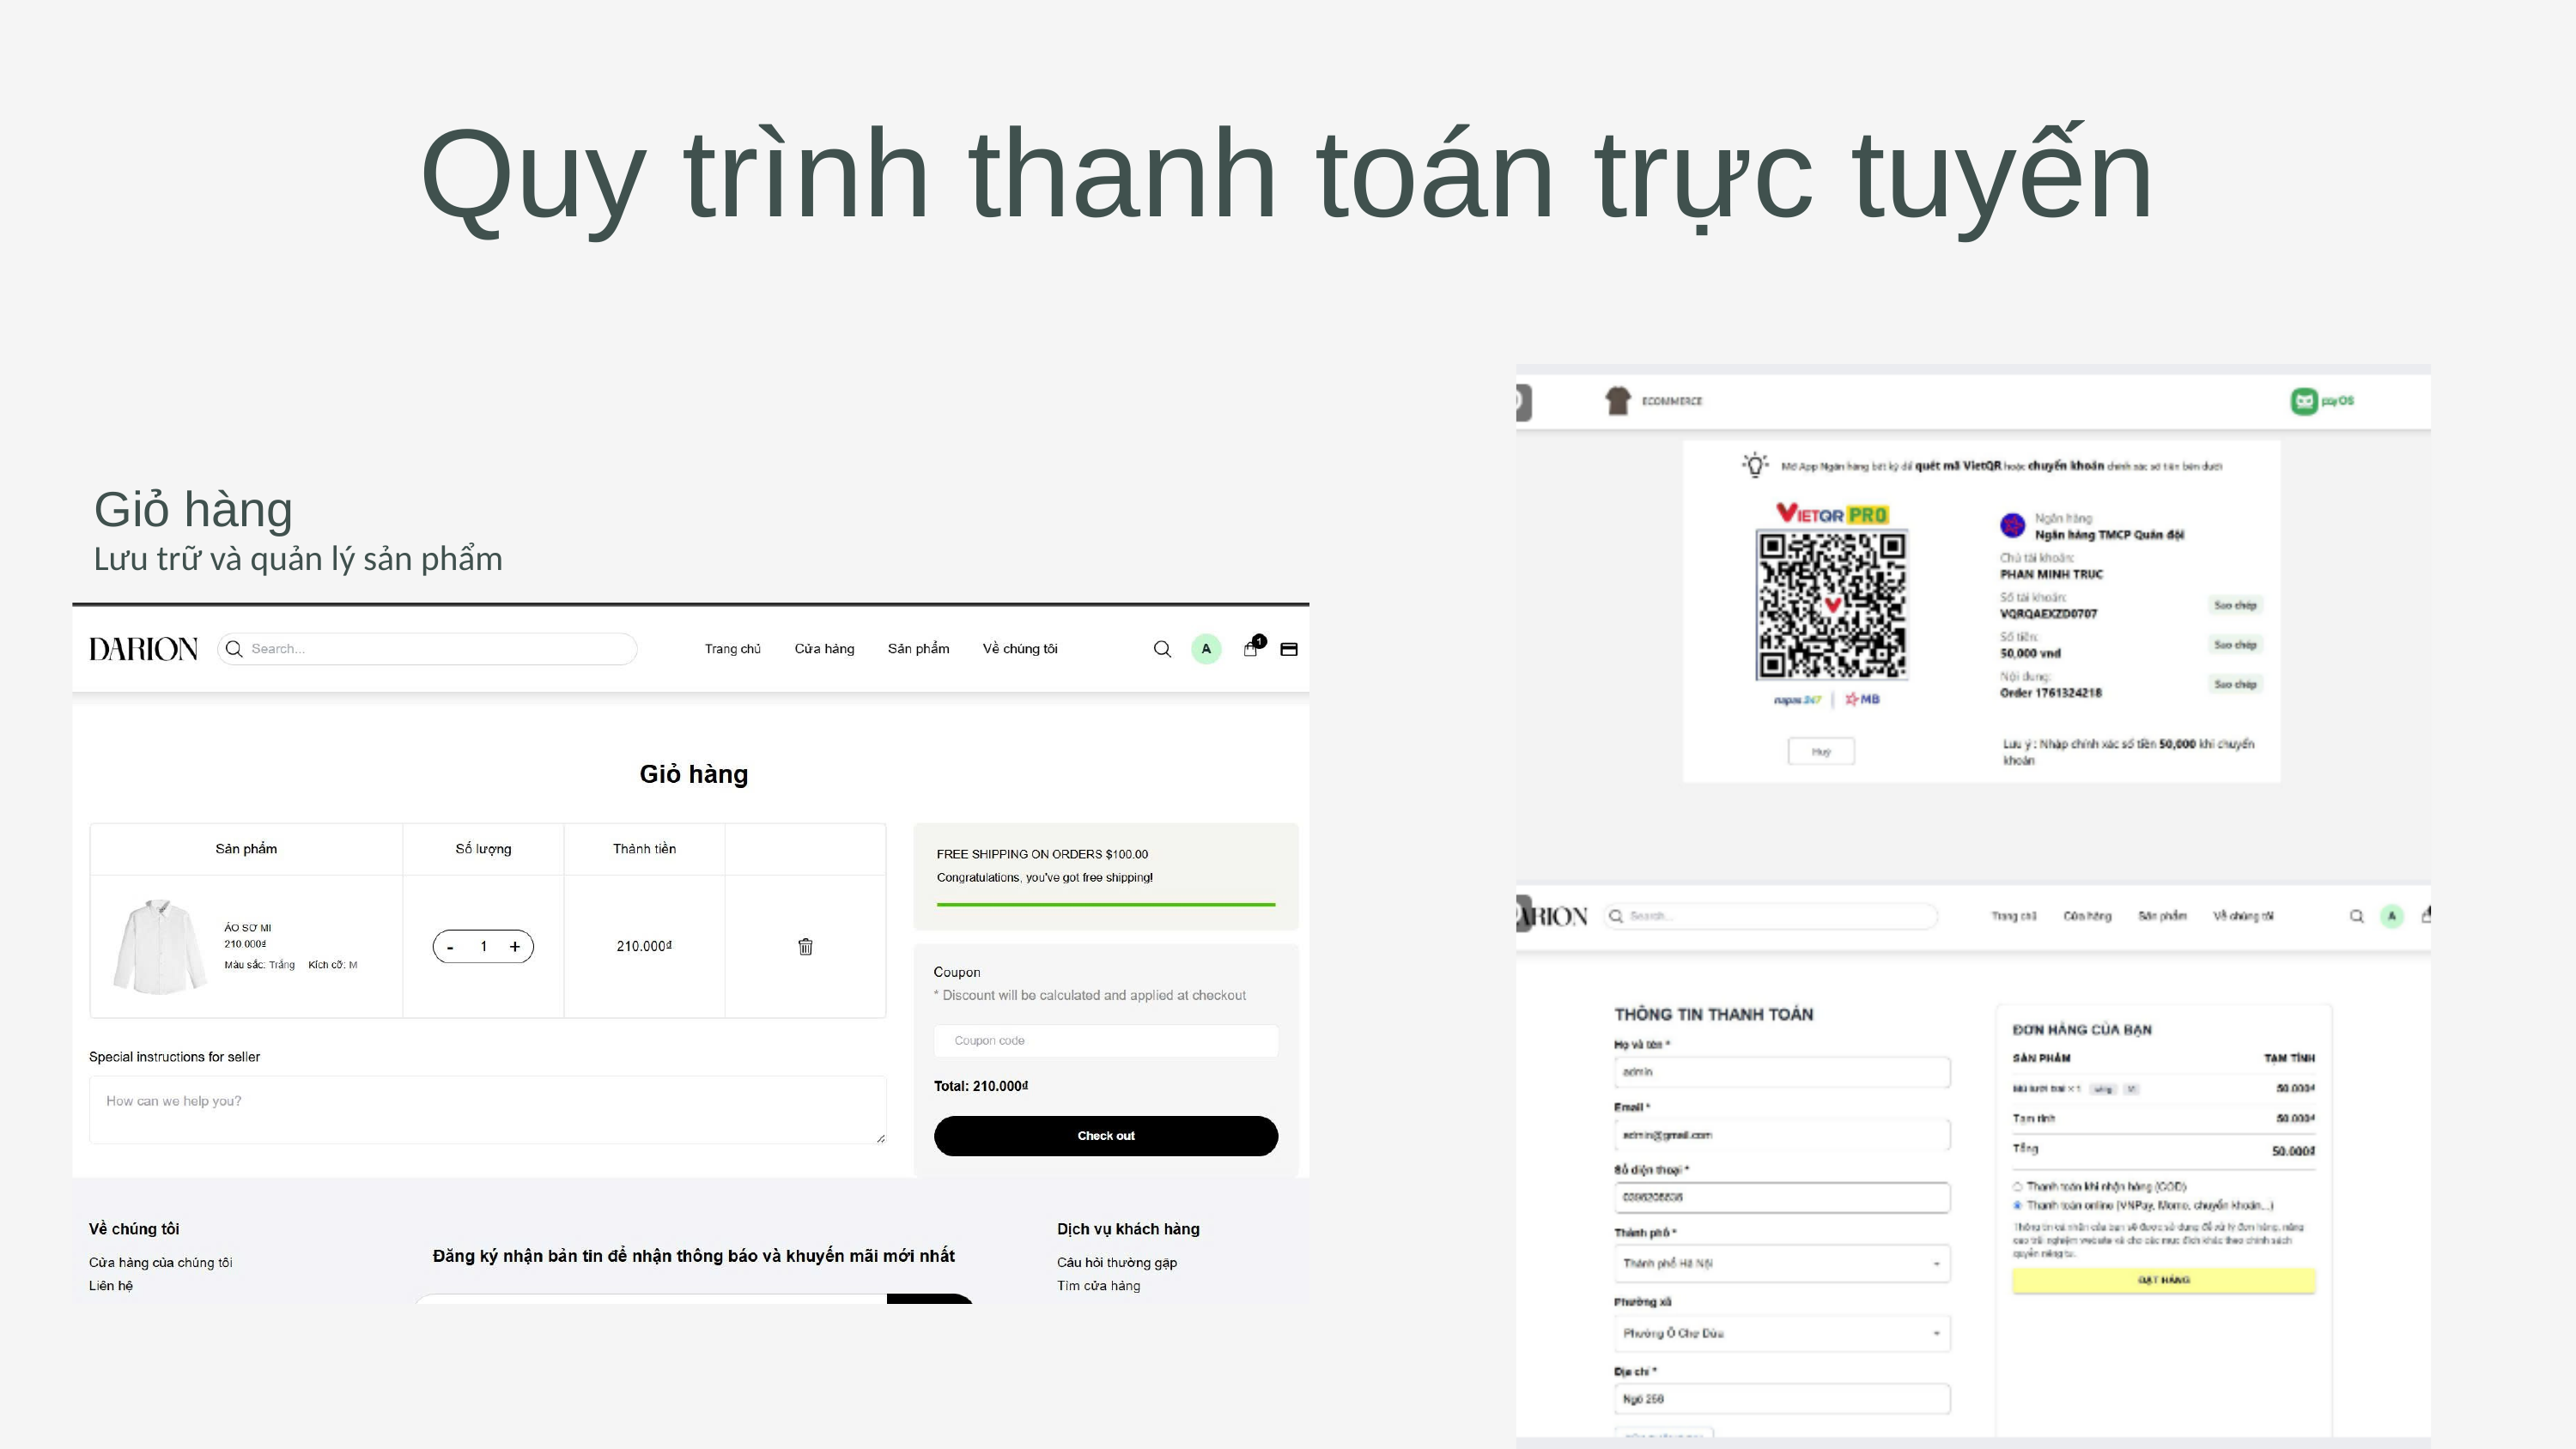

Quy trình thanh toán trực tuyến

Giỏ hàng
Lưu trữ và quản lý sản phẩm